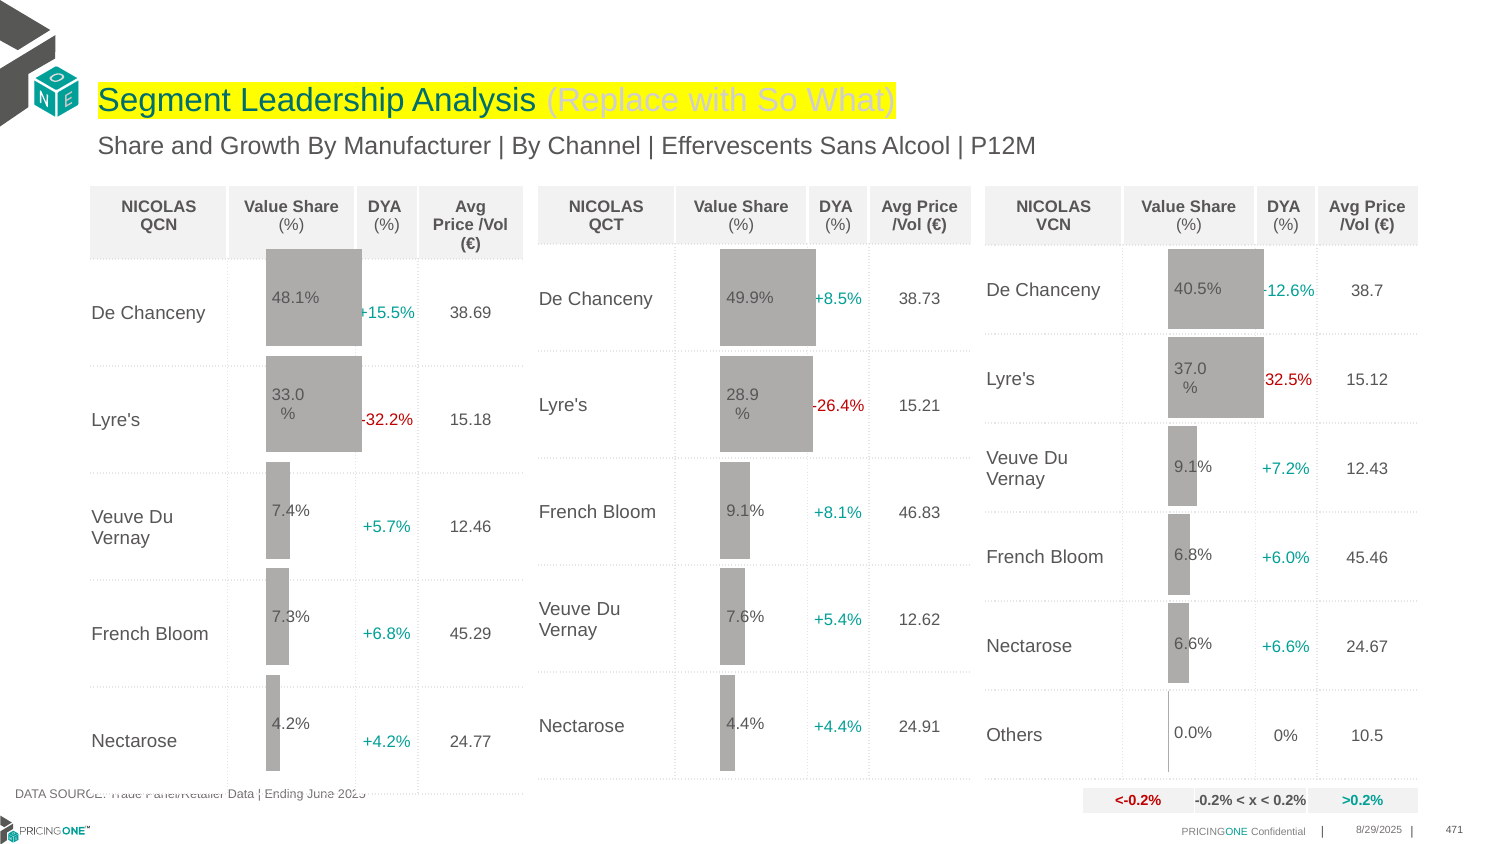

# Segment Leadership Analysis (Replace with So What)
Share and Growth By Manufacturer | By Channel | Effervescents Sans Alcool | P12M
| NICOLAS QCT | Value Share (%) | DYA (%) | Avg Price /Vol (€) |
| --- | --- | --- | --- |
| De Chanceny |  | +8.5% | 38.73 |
| Lyre's |  | -26.4% | 15.21 |
| French Bloom |  | +8.1% | 46.83 |
| Veuve Du Vernay |  | +5.4% | 12.62 |
| Nectarose |  | +4.4% | 24.91 |
| NICOLAS QCN | Value Share (%) | DYA (%) | Avg Price /Vol (€) |
| --- | --- | --- | --- |
| De Chanceny |  | +15.5% | 38.69 |
| Lyre's |  | -32.2% | 15.18 |
| Veuve Du Vernay |  | +5.7% | 12.46 |
| French Bloom |  | +6.8% | 45.29 |
| Nectarose |  | +4.2% | 24.77 |
| NICOLAS VCN | Value Share (%) | DYA (%) | Avg Price /Vol (€) |
| --- | --- | --- | --- |
| De Chanceny |  | +12.6% | 38.7 |
| Lyre's |  | -32.5% | 15.12 |
| Veuve Du Vernay |  | +7.2% | 12.43 |
| French Bloom |  | +6.0% | 45.46 |
| Nectarose |  | +6.6% | 24.67 |
| Others |  | 0% | 10.5 |

### Chart

| Category | Effervescents Sans Alcool | NICOLAS QCN |
|---|---|
| None | 0.48051482547982505 |

### Chart

| Category | Effervescents Sans Alcool | NICOLAS QCT |
|---|---|
| None | 0.49918972450633214 |

### Chart

| Category | Effervescents Sans Alcool | NICOLAS VCN |
|---|---|
| None | 0.4046841342576274 |
DATA SOURCE: Trade Panel/Retailer Data | Ending June 2025
| <-0.2% | -0.2% < x < 0.2% | >0.2% |
| --- | --- | --- |

8/29/2025
471